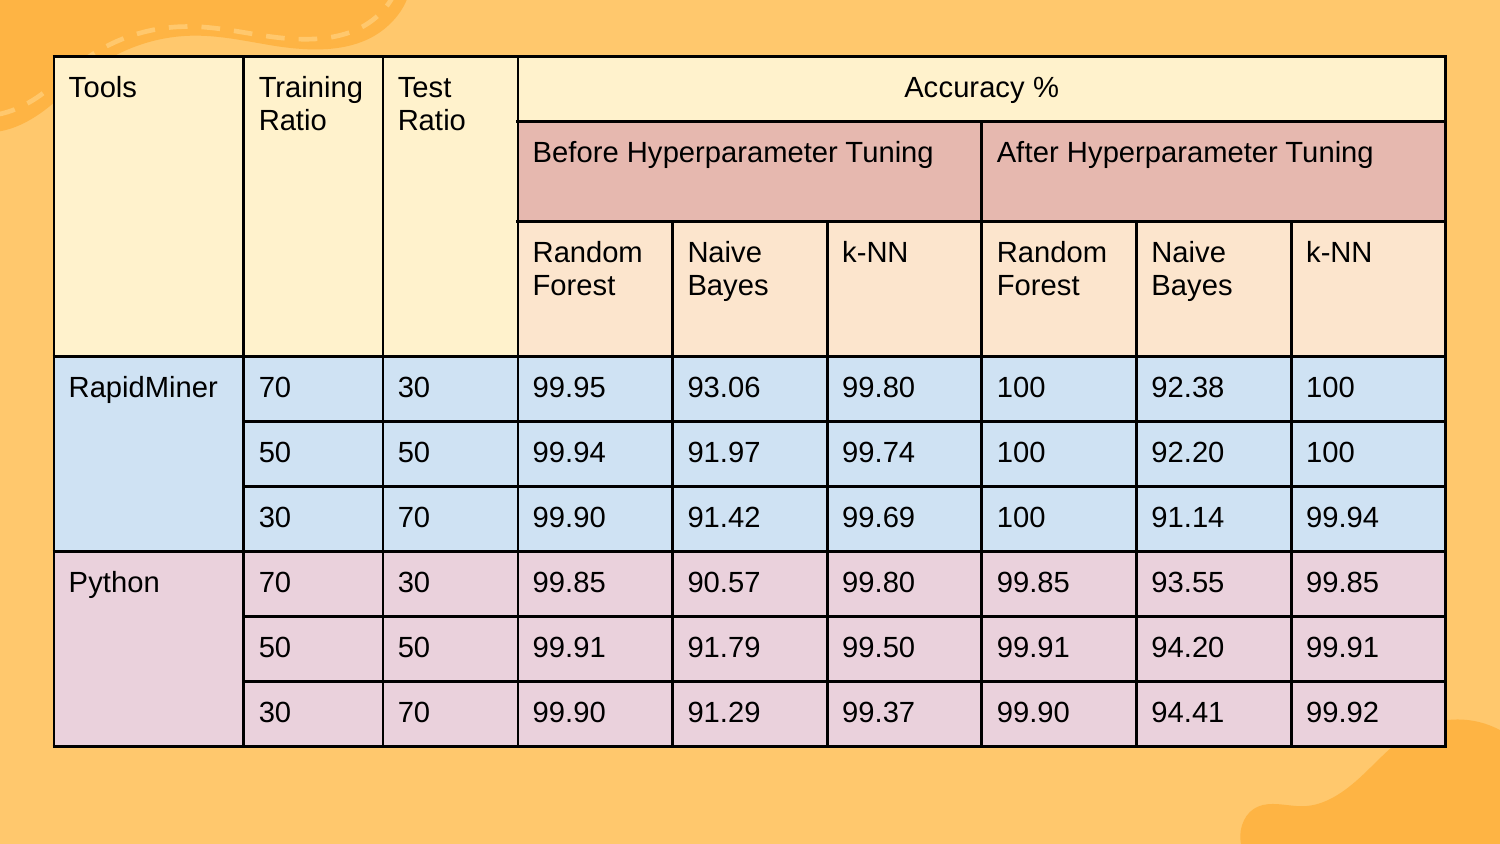

| Tools | Training Ratio | Test Ratio | Accuracy % |  |  |  |  |  |
| --- | --- | --- | --- | --- | --- | --- | --- | --- |
|  |  |  | Before Hyperparameter Tuning |  |  | After Hyperparameter Tuning |  |  |
|  |  |  | Random Forest | Naive Bayes | k-NN | Random Forest | Naive Bayes | k-NN |
| RapidMiner | 70 | 30 | 99.95 | 93.06 | 99.80 | 100 | 92.38 | 100 |
|  | 50 | 50 | 99.94 | 91.97 | 99.74 | 100 | 92.20 | 100 |
|  | 30 | 70 | 99.90 | 91.42 | 99.69 | 100 | 91.14 | 99.94 |
| Python | 70 | 30 | 99.85 | 90.57 | 99.80 | 99.85 | 93.55 | 99.85 |
|  | 50 | 50 | 99.91 | 91.79 | 99.50 | 99.91 | 94.20 | 99.91 |
|  | 30 | 70 | 99.90 | 91.29 | 99.37 | 99.90 | 94.41 | 99.92 |